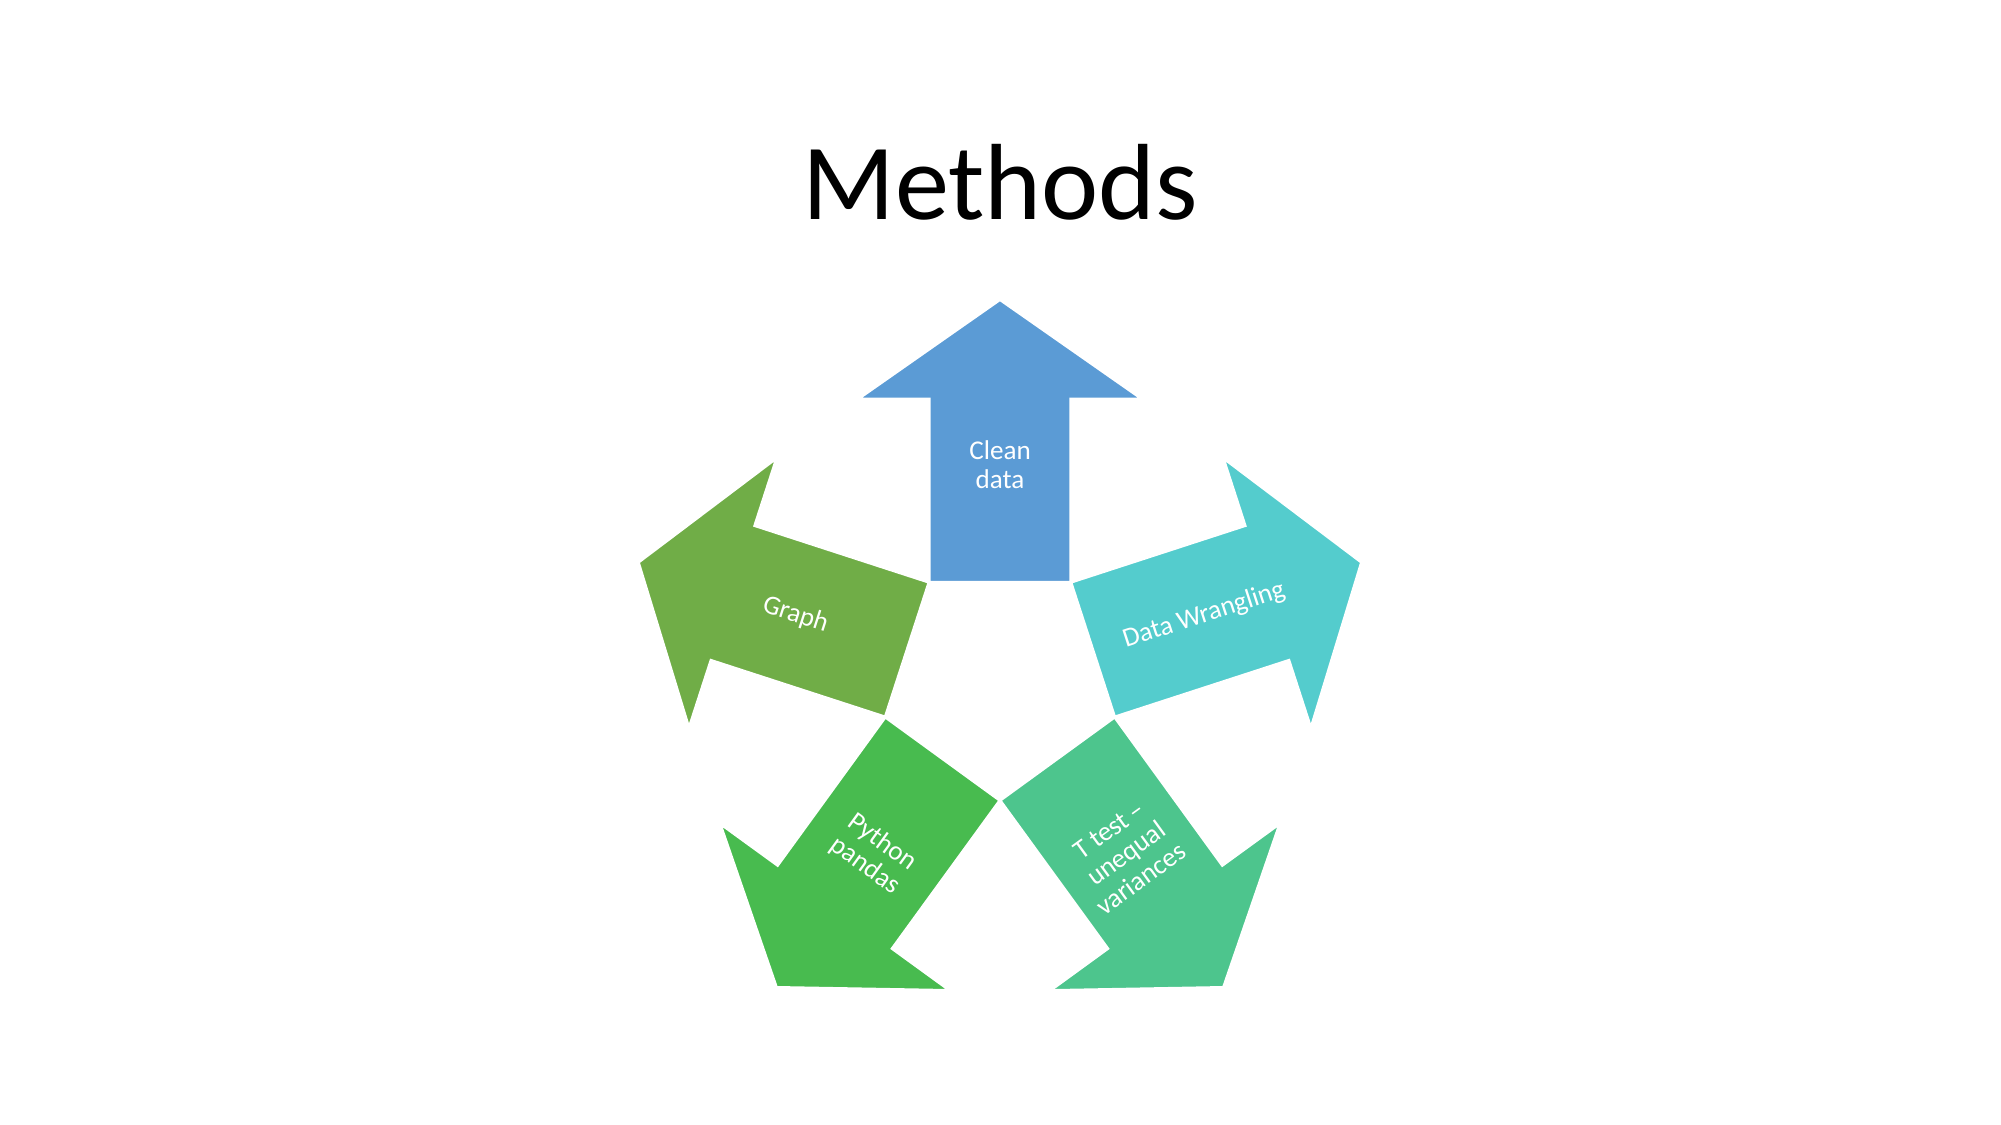

# Methods
Clean data
Data Wrangling
T test – unequal variances
Python pandas
Graph